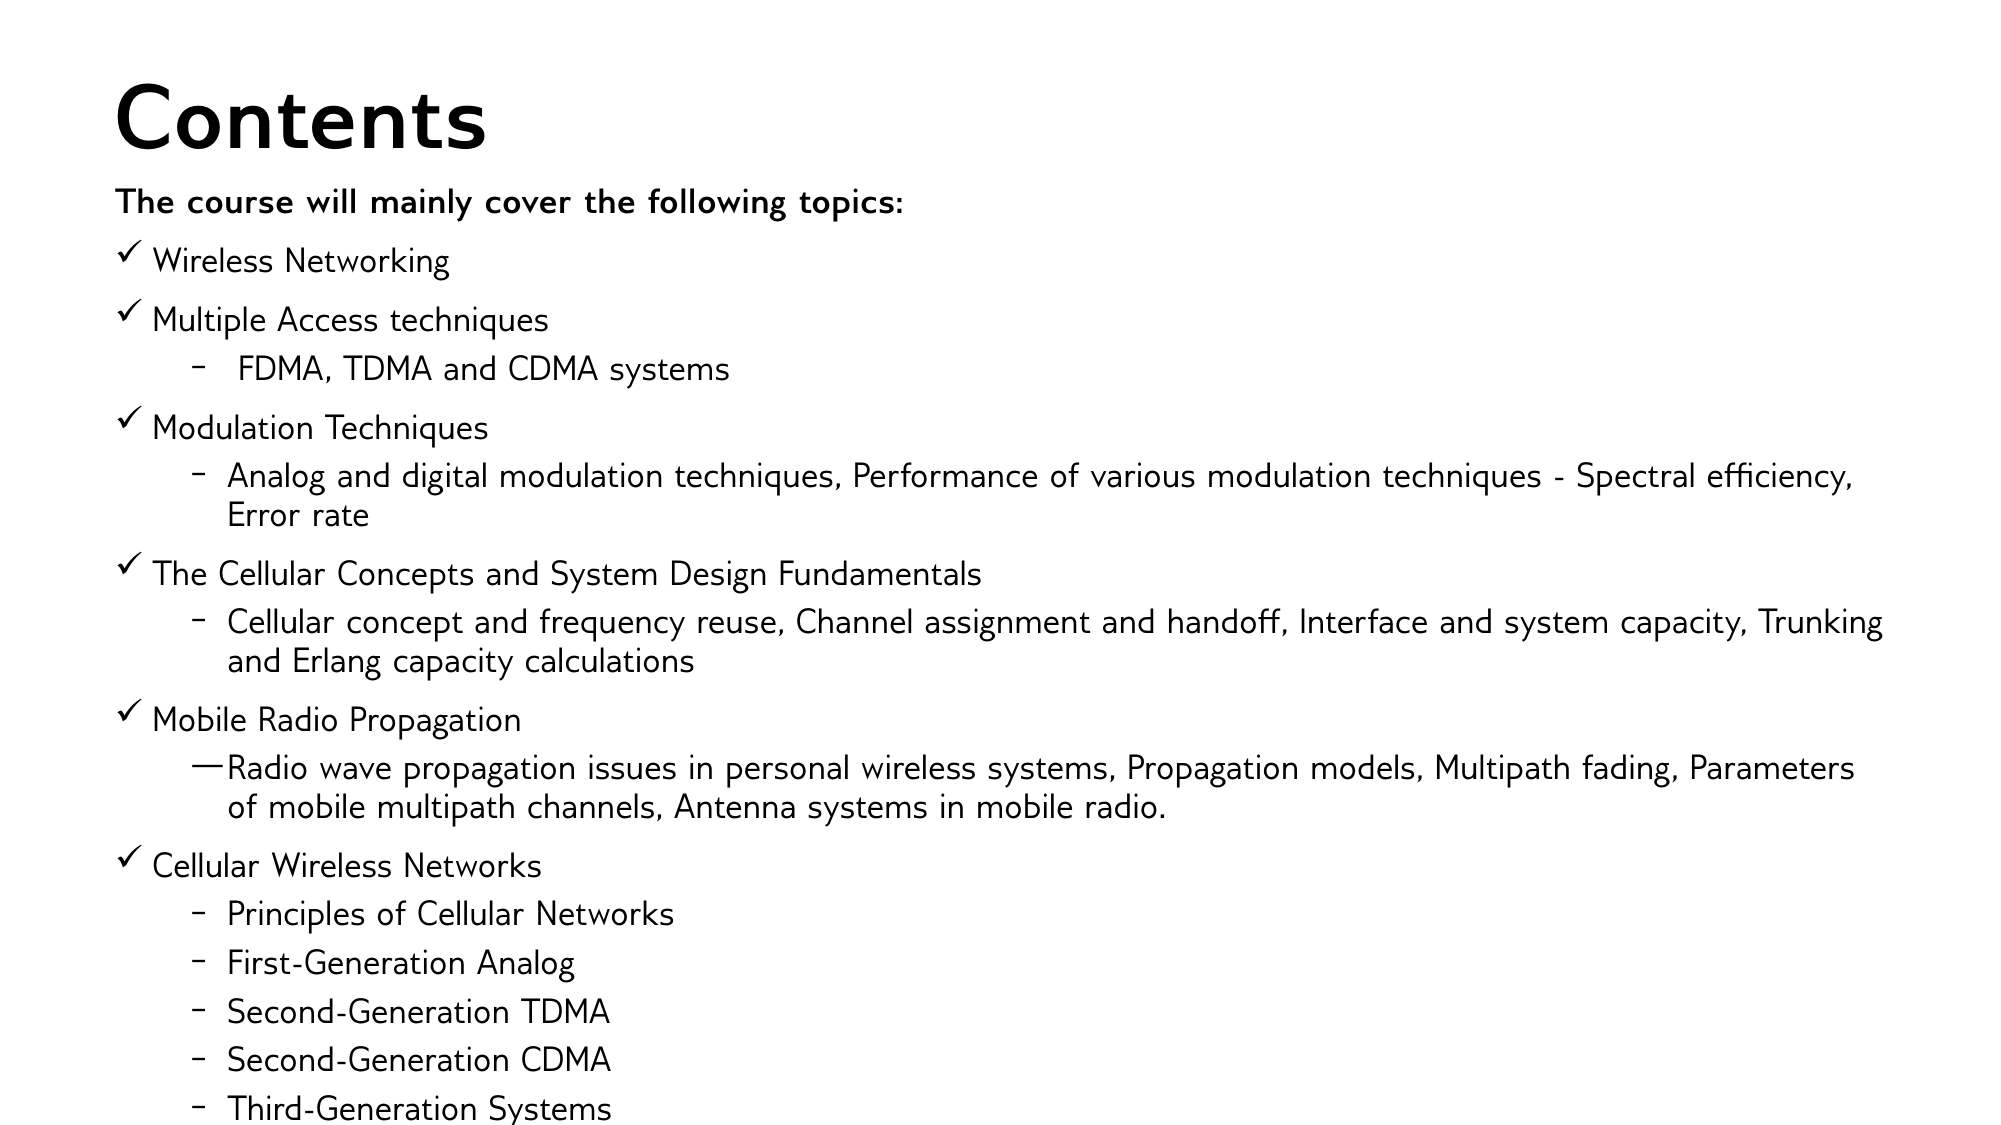

# Contents
The course will mainly cover the following topics:
Wireless Networking
Multiple Access techniques
 FDMA, TDMA and CDMA systems
Modulation Techniques
Analog and digital modulation techniques, Performance of various modulation techniques - Spectral efficiency, Error rate
The Cellular Concepts and System Design Fundamentals
Cellular concept and frequency reuse, Channel assignment and handoff, Interface and system capacity, Trunking and Erlang capacity calculations
Mobile Radio Propagation
Radio wave propagation issues in personal wireless systems, Propagation models, Multipath fading, Parameters of mobile multipath channels, Antenna systems in mobile radio.
Cellular Wireless Networks
Principles of Cellular Networks
First-Generation Analog
Second-Generation TDMA
Second-Generation CDMA
Third-Generation Systems